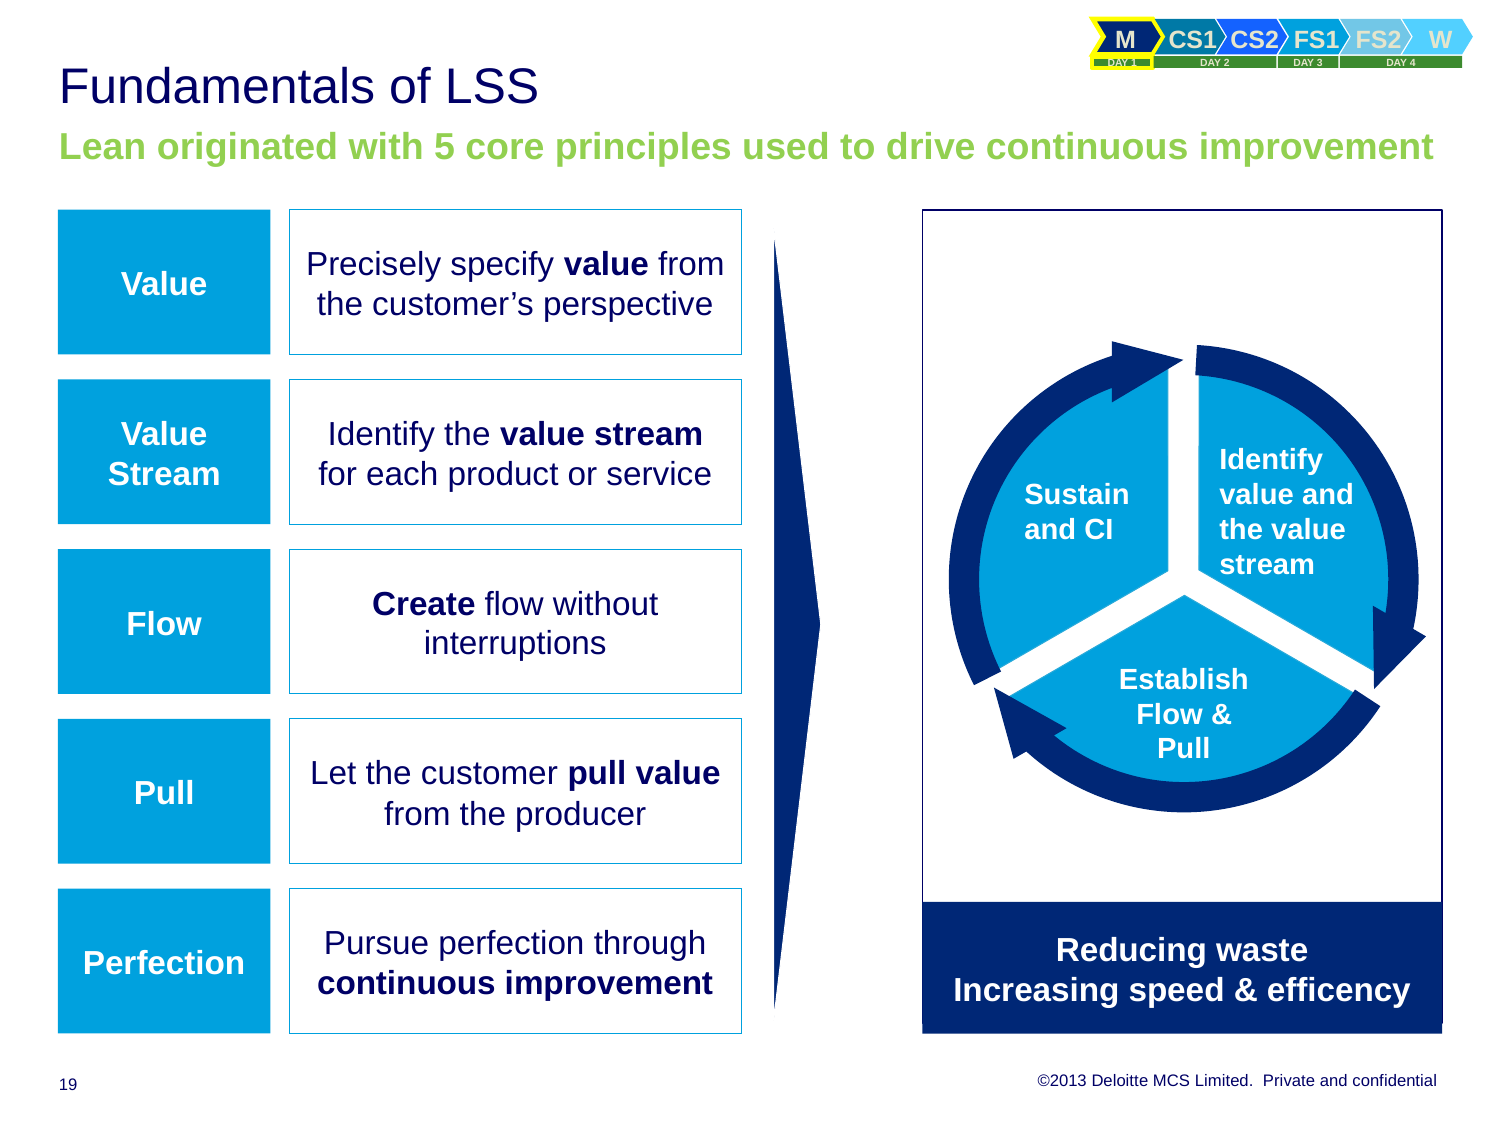

# Fundamentals of LSS Lean originated with 5 core principles used to drive continuous improvement
Value
Precisely specify value from the customer’s perspective

Identify value and the value stream
Sustain and CI
Establish Flow & Pull
Value Stream

Identify the value stream for each product or service

Flow
Create flow without interruptions

Pull
Let the customer pull value from the producer
Perfection
Pursue perfection through continuous improvement
Reducing waste
Increasing speed & efficency
19